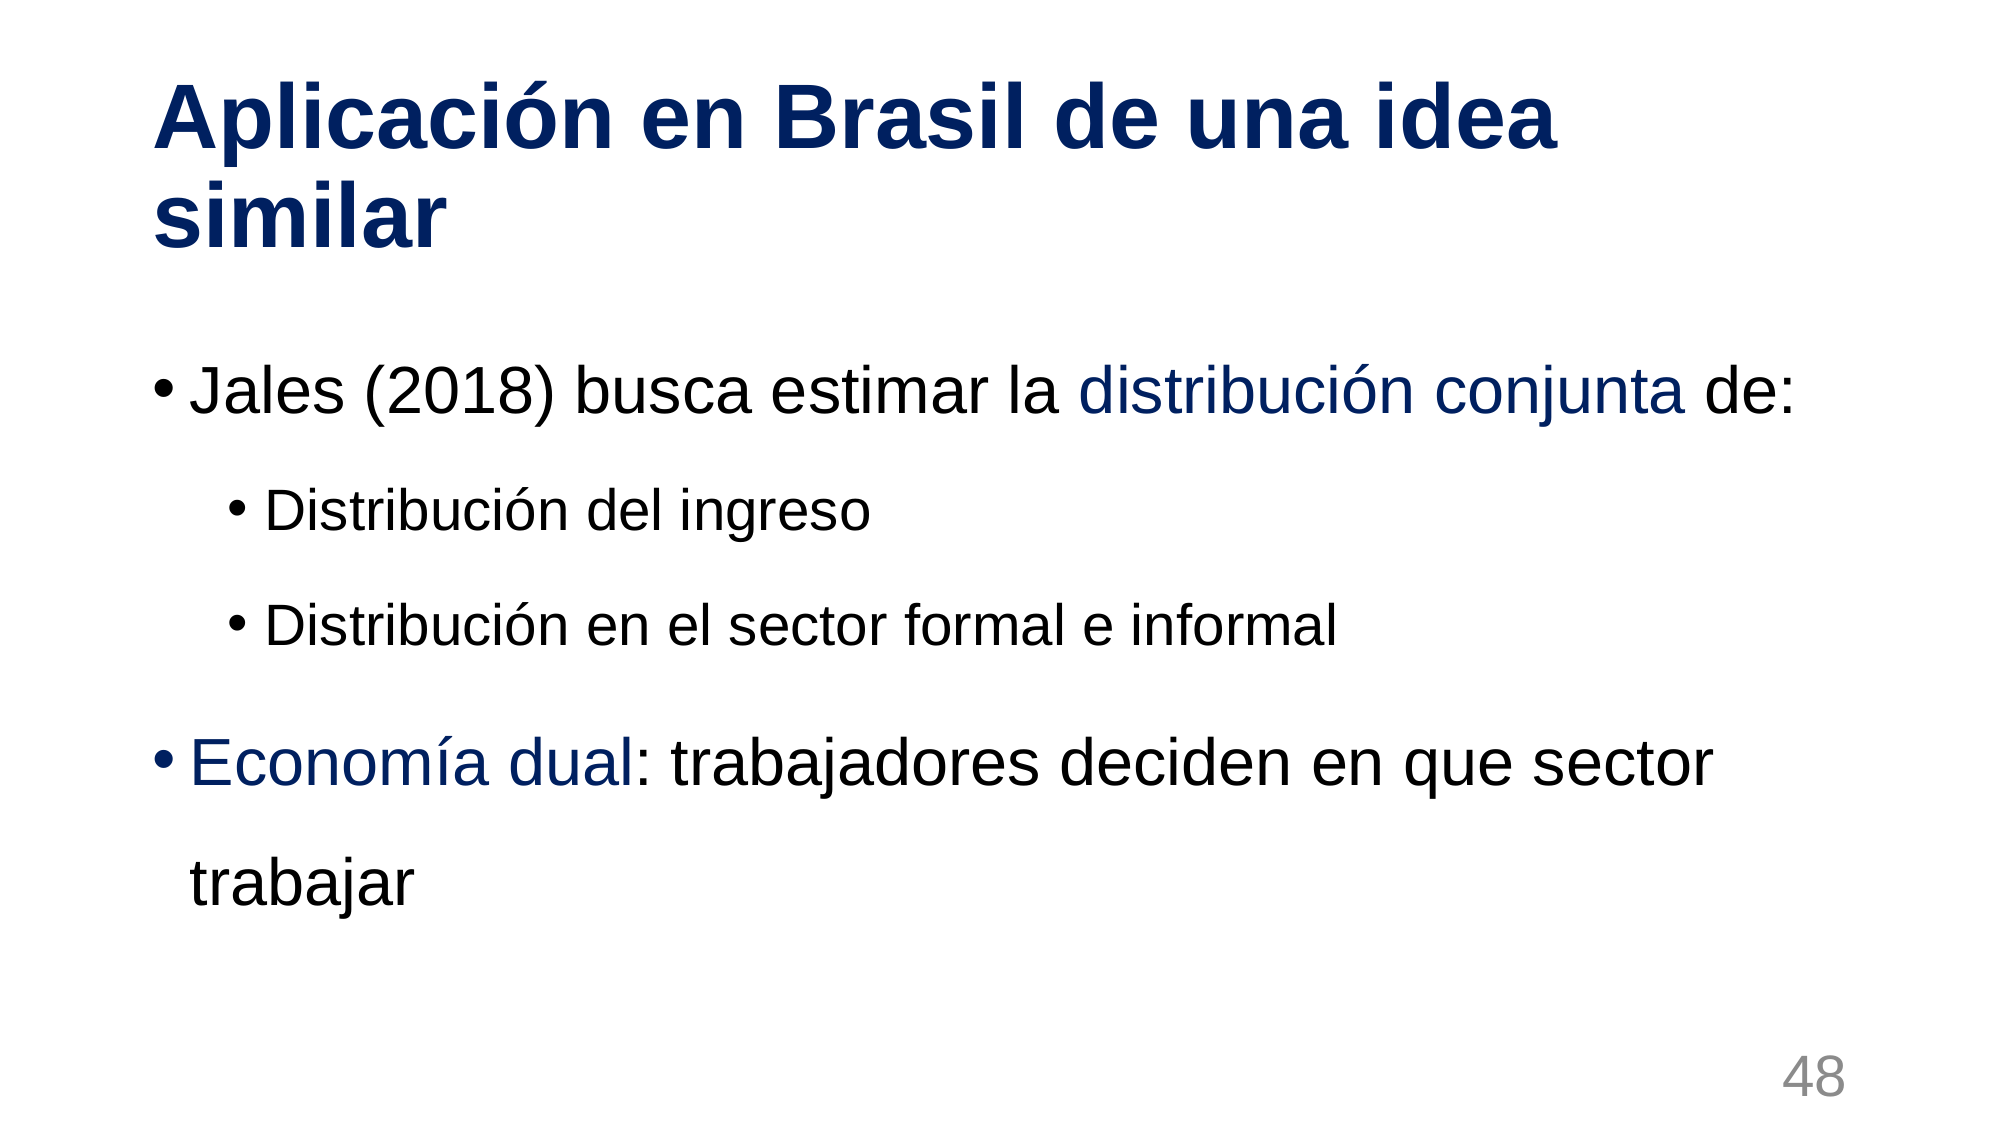

# Aplicación en Brasil de una idea similar
Jales (2018) busca estimar la distribución conjunta de:
Distribución del ingreso
Distribución en el sector formal e informal
Economía dual: trabajadores deciden en que sector trabajar
48